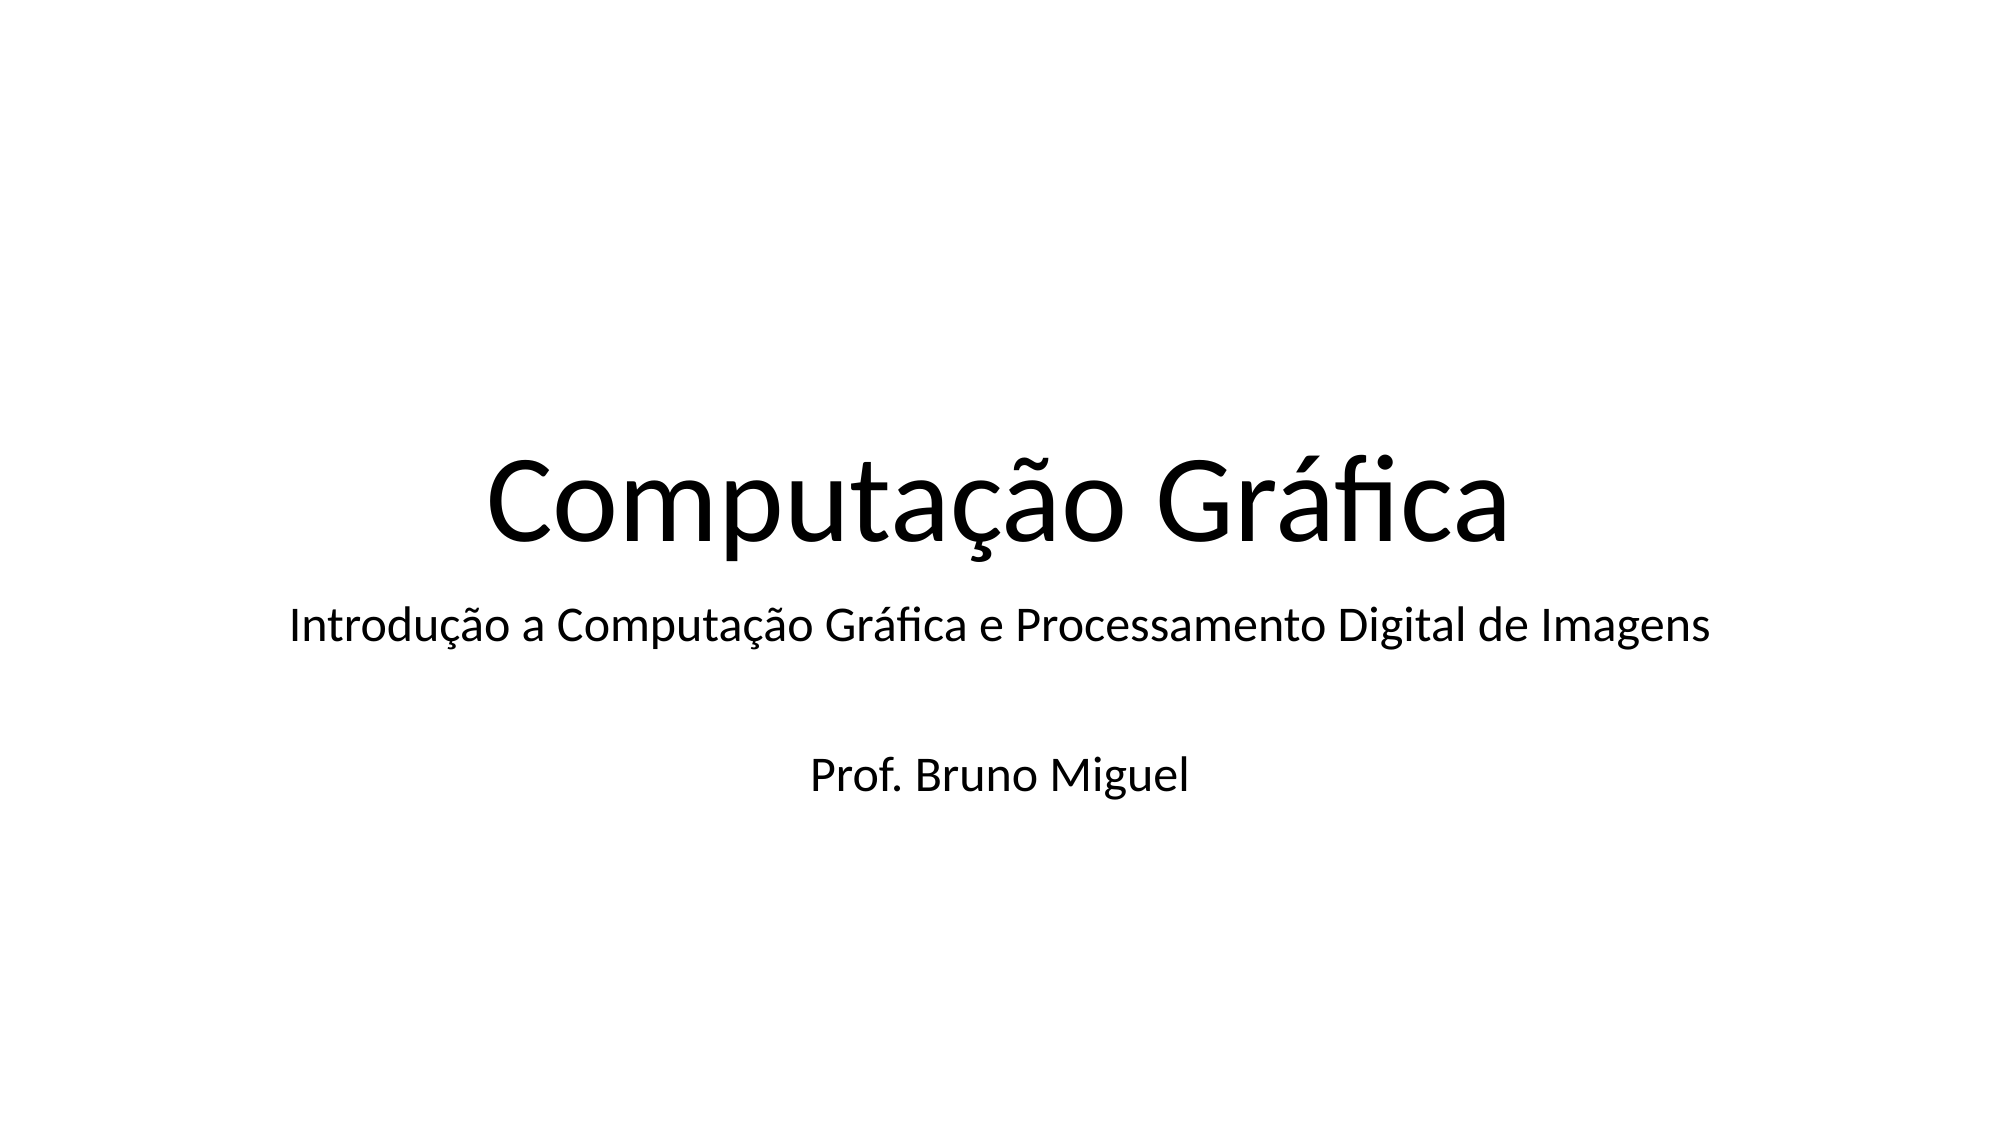

# Computação Gráfica
Introdução a Computação Gráfica e Processamento Digital de Imagens

Prof. Bruno Miguel